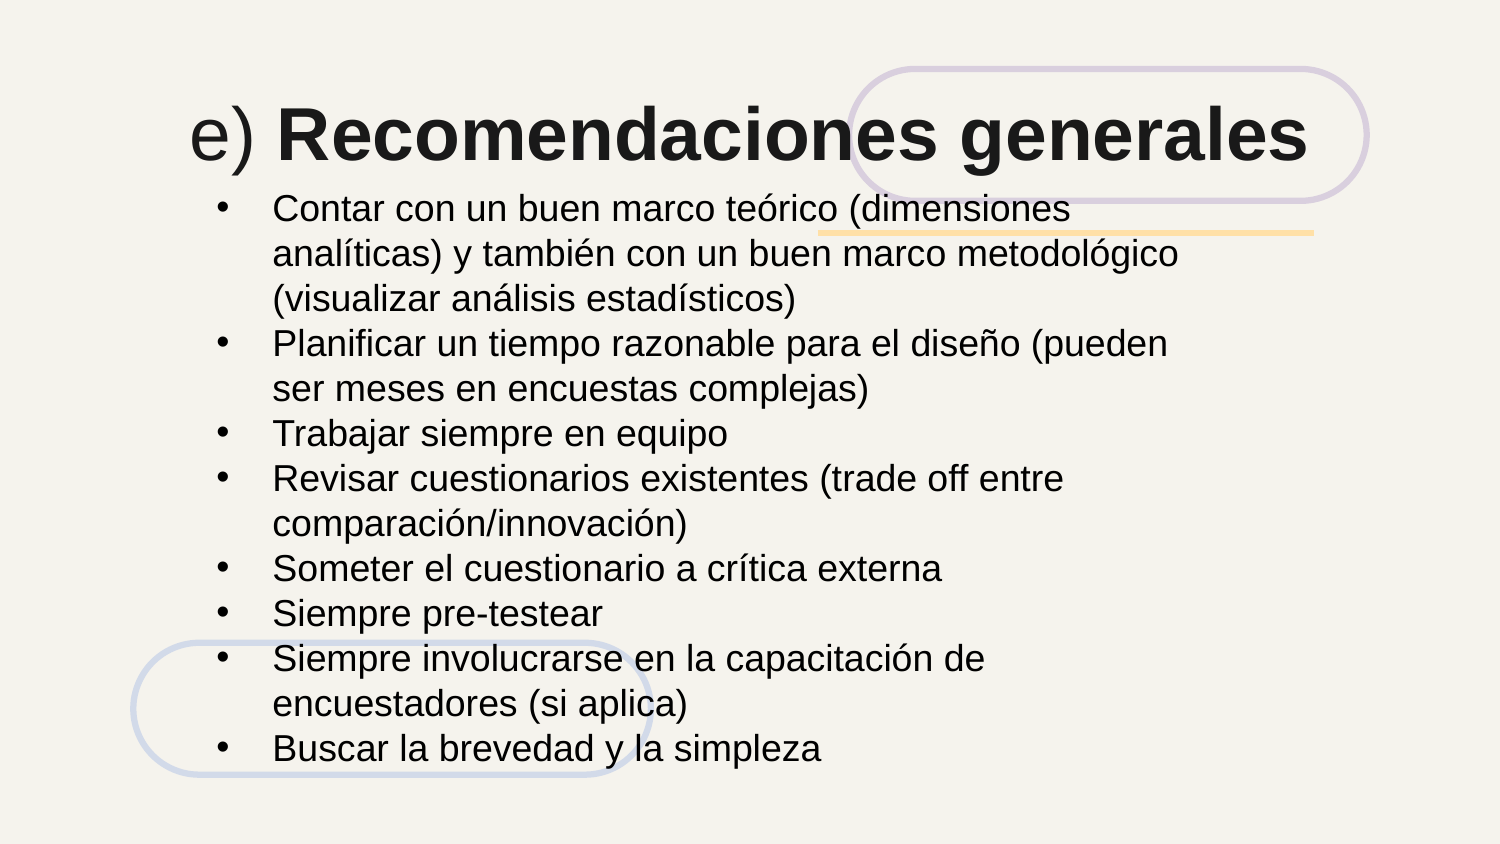

# e) Recomendaciones generales
Contar con un buen marco teórico (dimensiones analíticas) y también con un buen marco metodológico (visualizar análisis estadísticos)
Planificar un tiempo razonable para el diseño (pueden ser meses en encuestas complejas)
Trabajar siempre en equipo
Revisar cuestionarios existentes (trade off entre comparación/innovación)
Someter el cuestionario a crítica externa
Siempre pre-testear
Siempre involucrarse en la capacitación de encuestadores (si aplica)
Buscar la brevedad y la simpleza